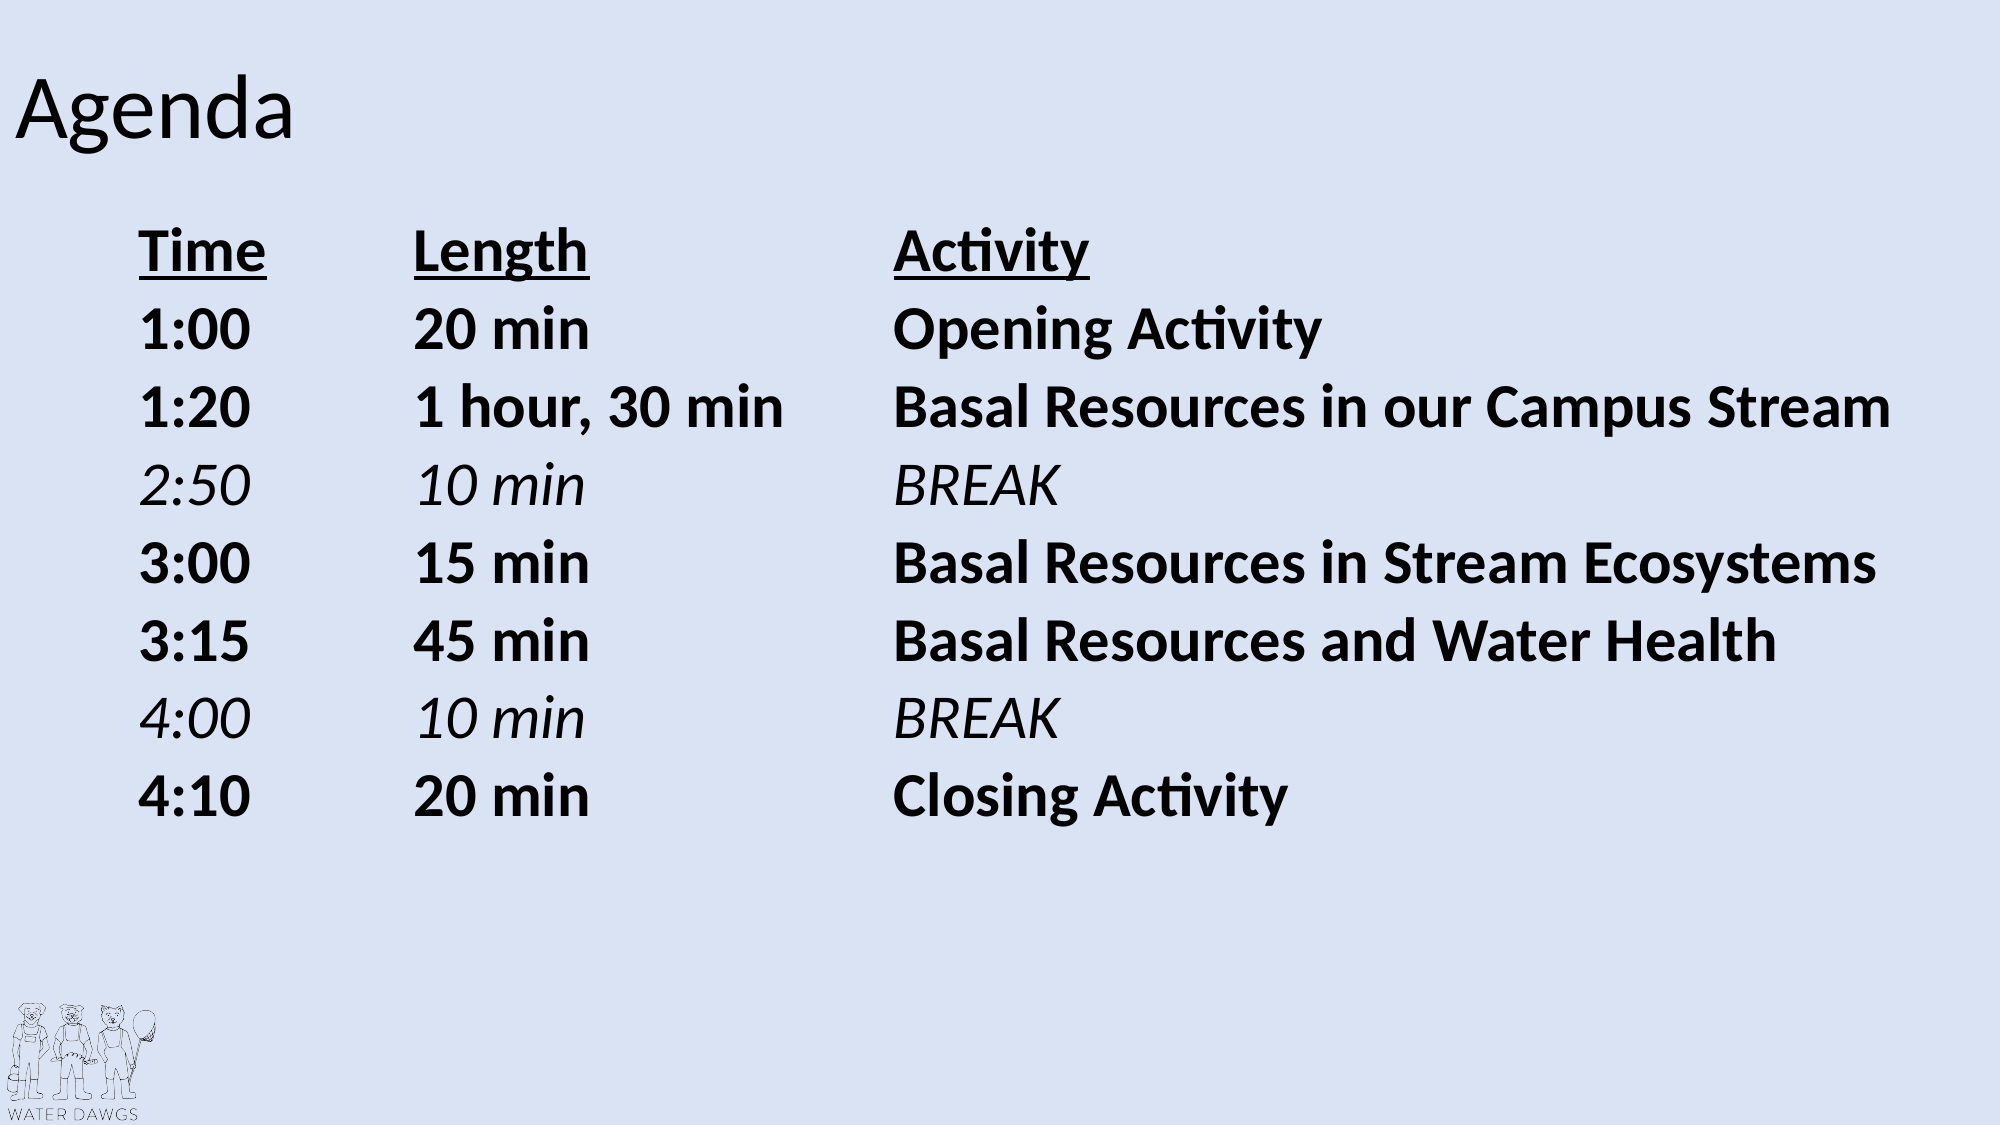

# Agenda
| Time | Length | Activity |
| --- | --- | --- |
| 1:00 | 20 min | Opening Activity |
| 1:20 | 1 hour, 30 min | Basal Resources in our Campus Stream |
| 2:50 | 10 min | BREAK |
| 3:00 | 15 min | Basal Resources in Stream Ecosystems |
| 3:15 | 45 min | Basal Resources and Water Health |
| 4:00 | 10 min | BREAK |
| 4:10 | 20 min | Closing Activity |